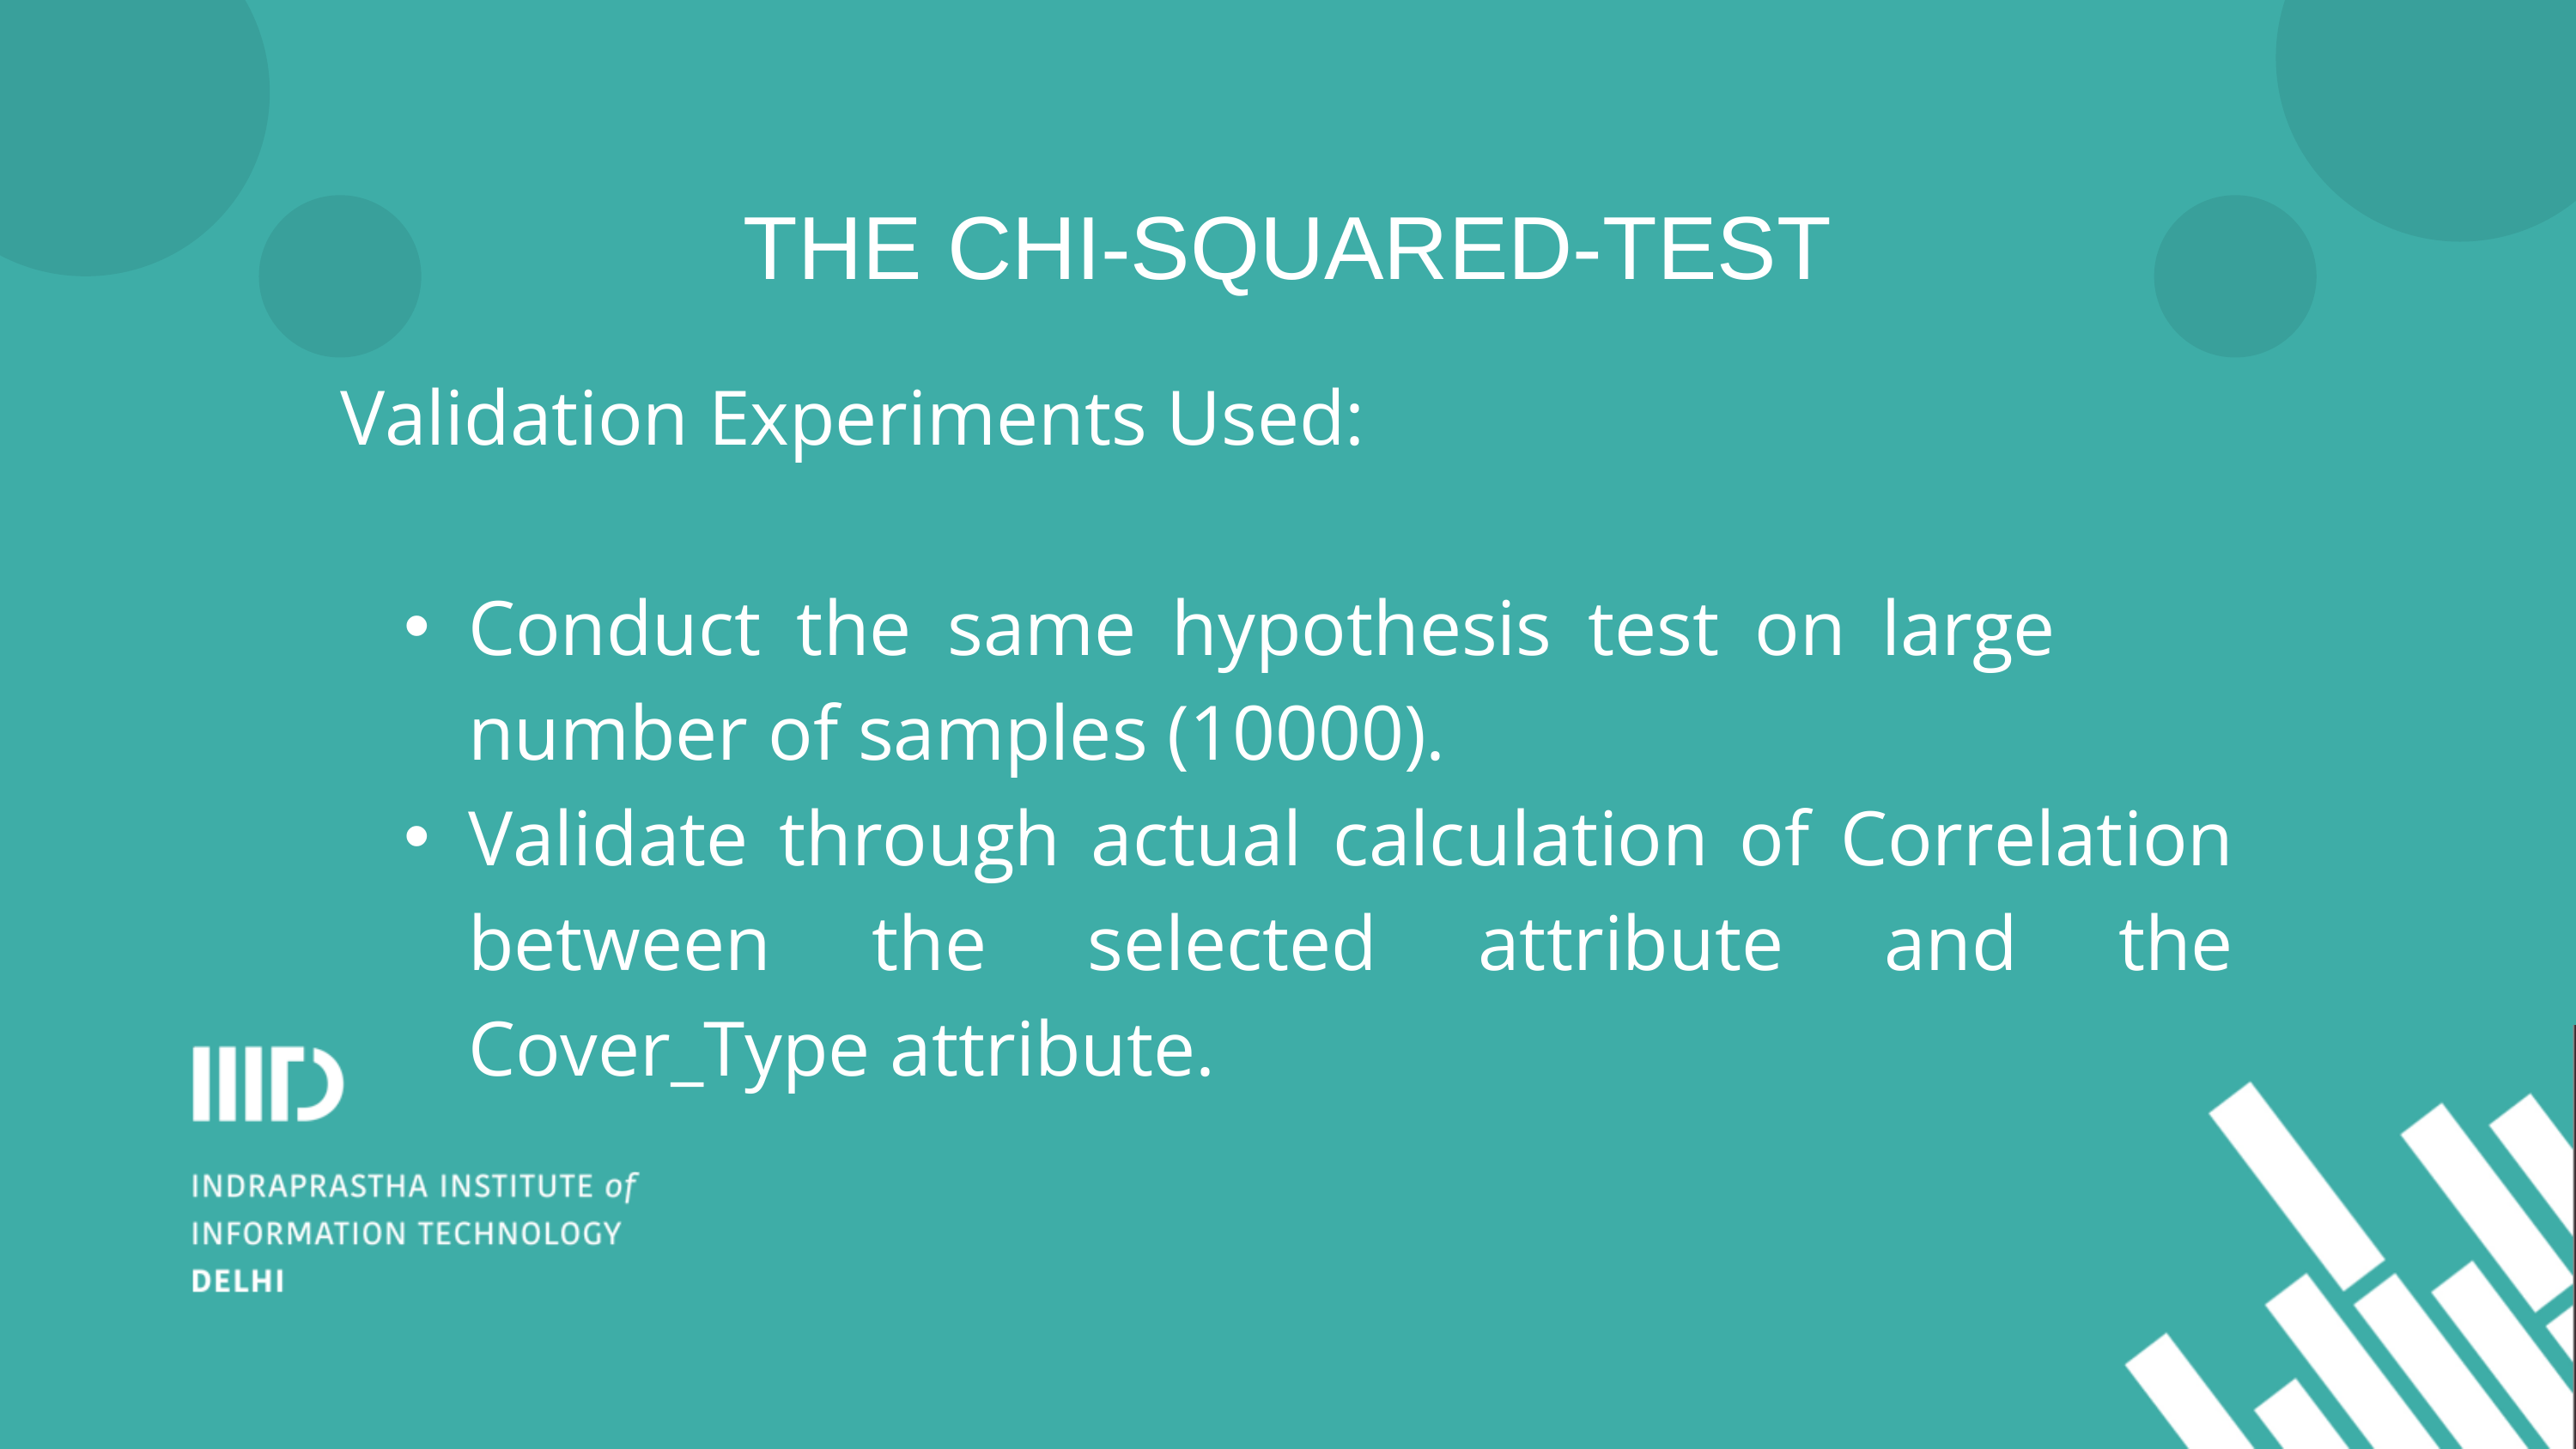

THE CHI-SQUARED-TEST

Validation Experiments Used:

Conduct the same hypothesis test on large      number of samples (10000).
Validate through actual calculation of Correlation between the selected attribute and the Cover_Type attribute.